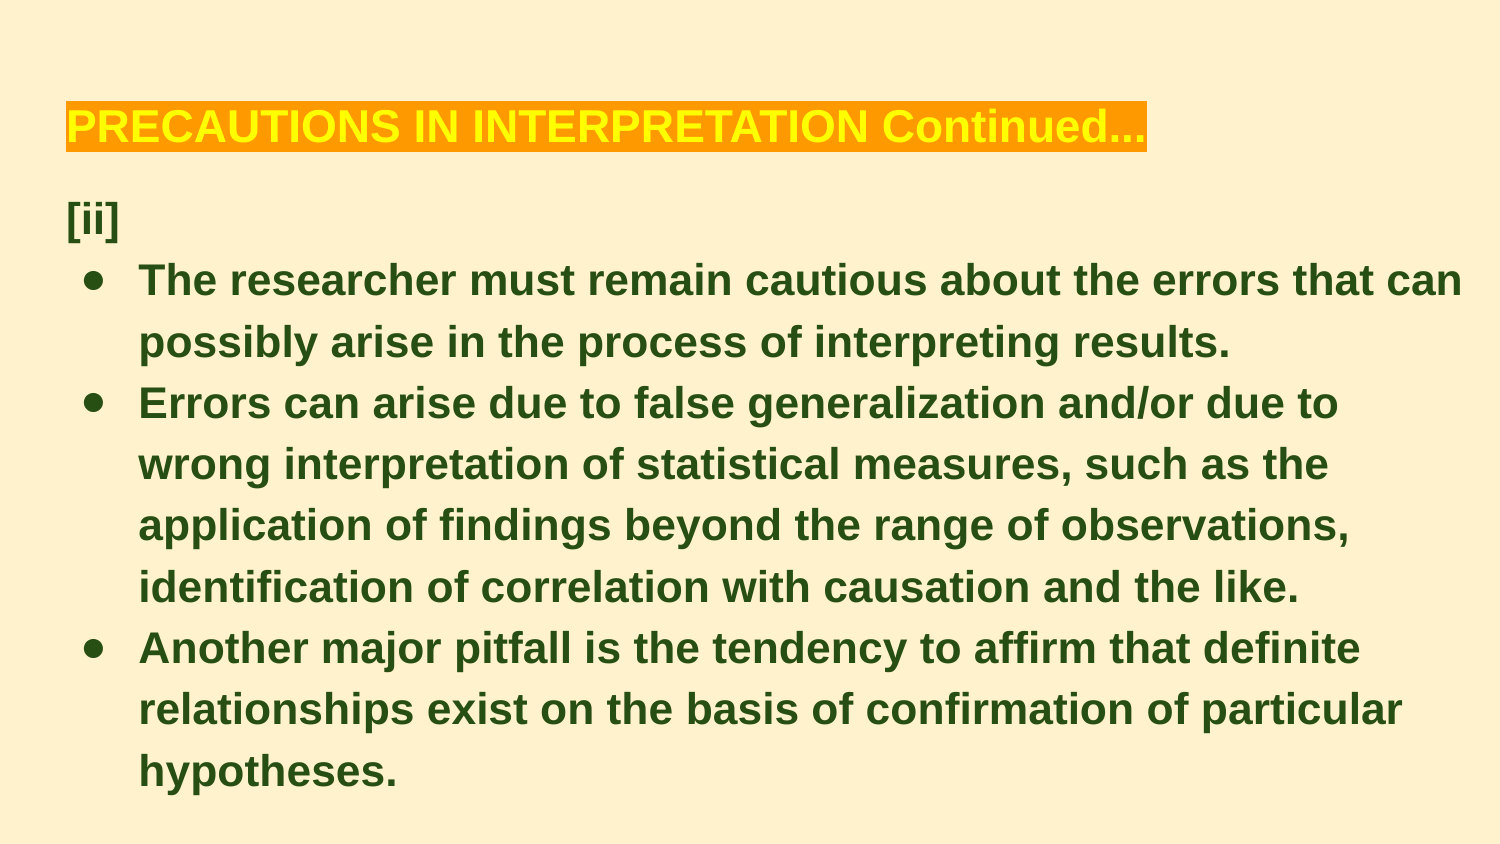

# PRECAUTIONS IN INTERPRETATION Continued...
[ii]
The researcher must remain cautious about the errors that can possibly arise in the process of interpreting results.
Errors can arise due to false generalization and/or due to wrong interpretation of statistical measures, such as the application of findings beyond the range of observations, identification of correlation with causation and the like.
Another major pitfall is the tendency to affirm that definite relationships exist on the basis of confirmation of particular hypotheses.